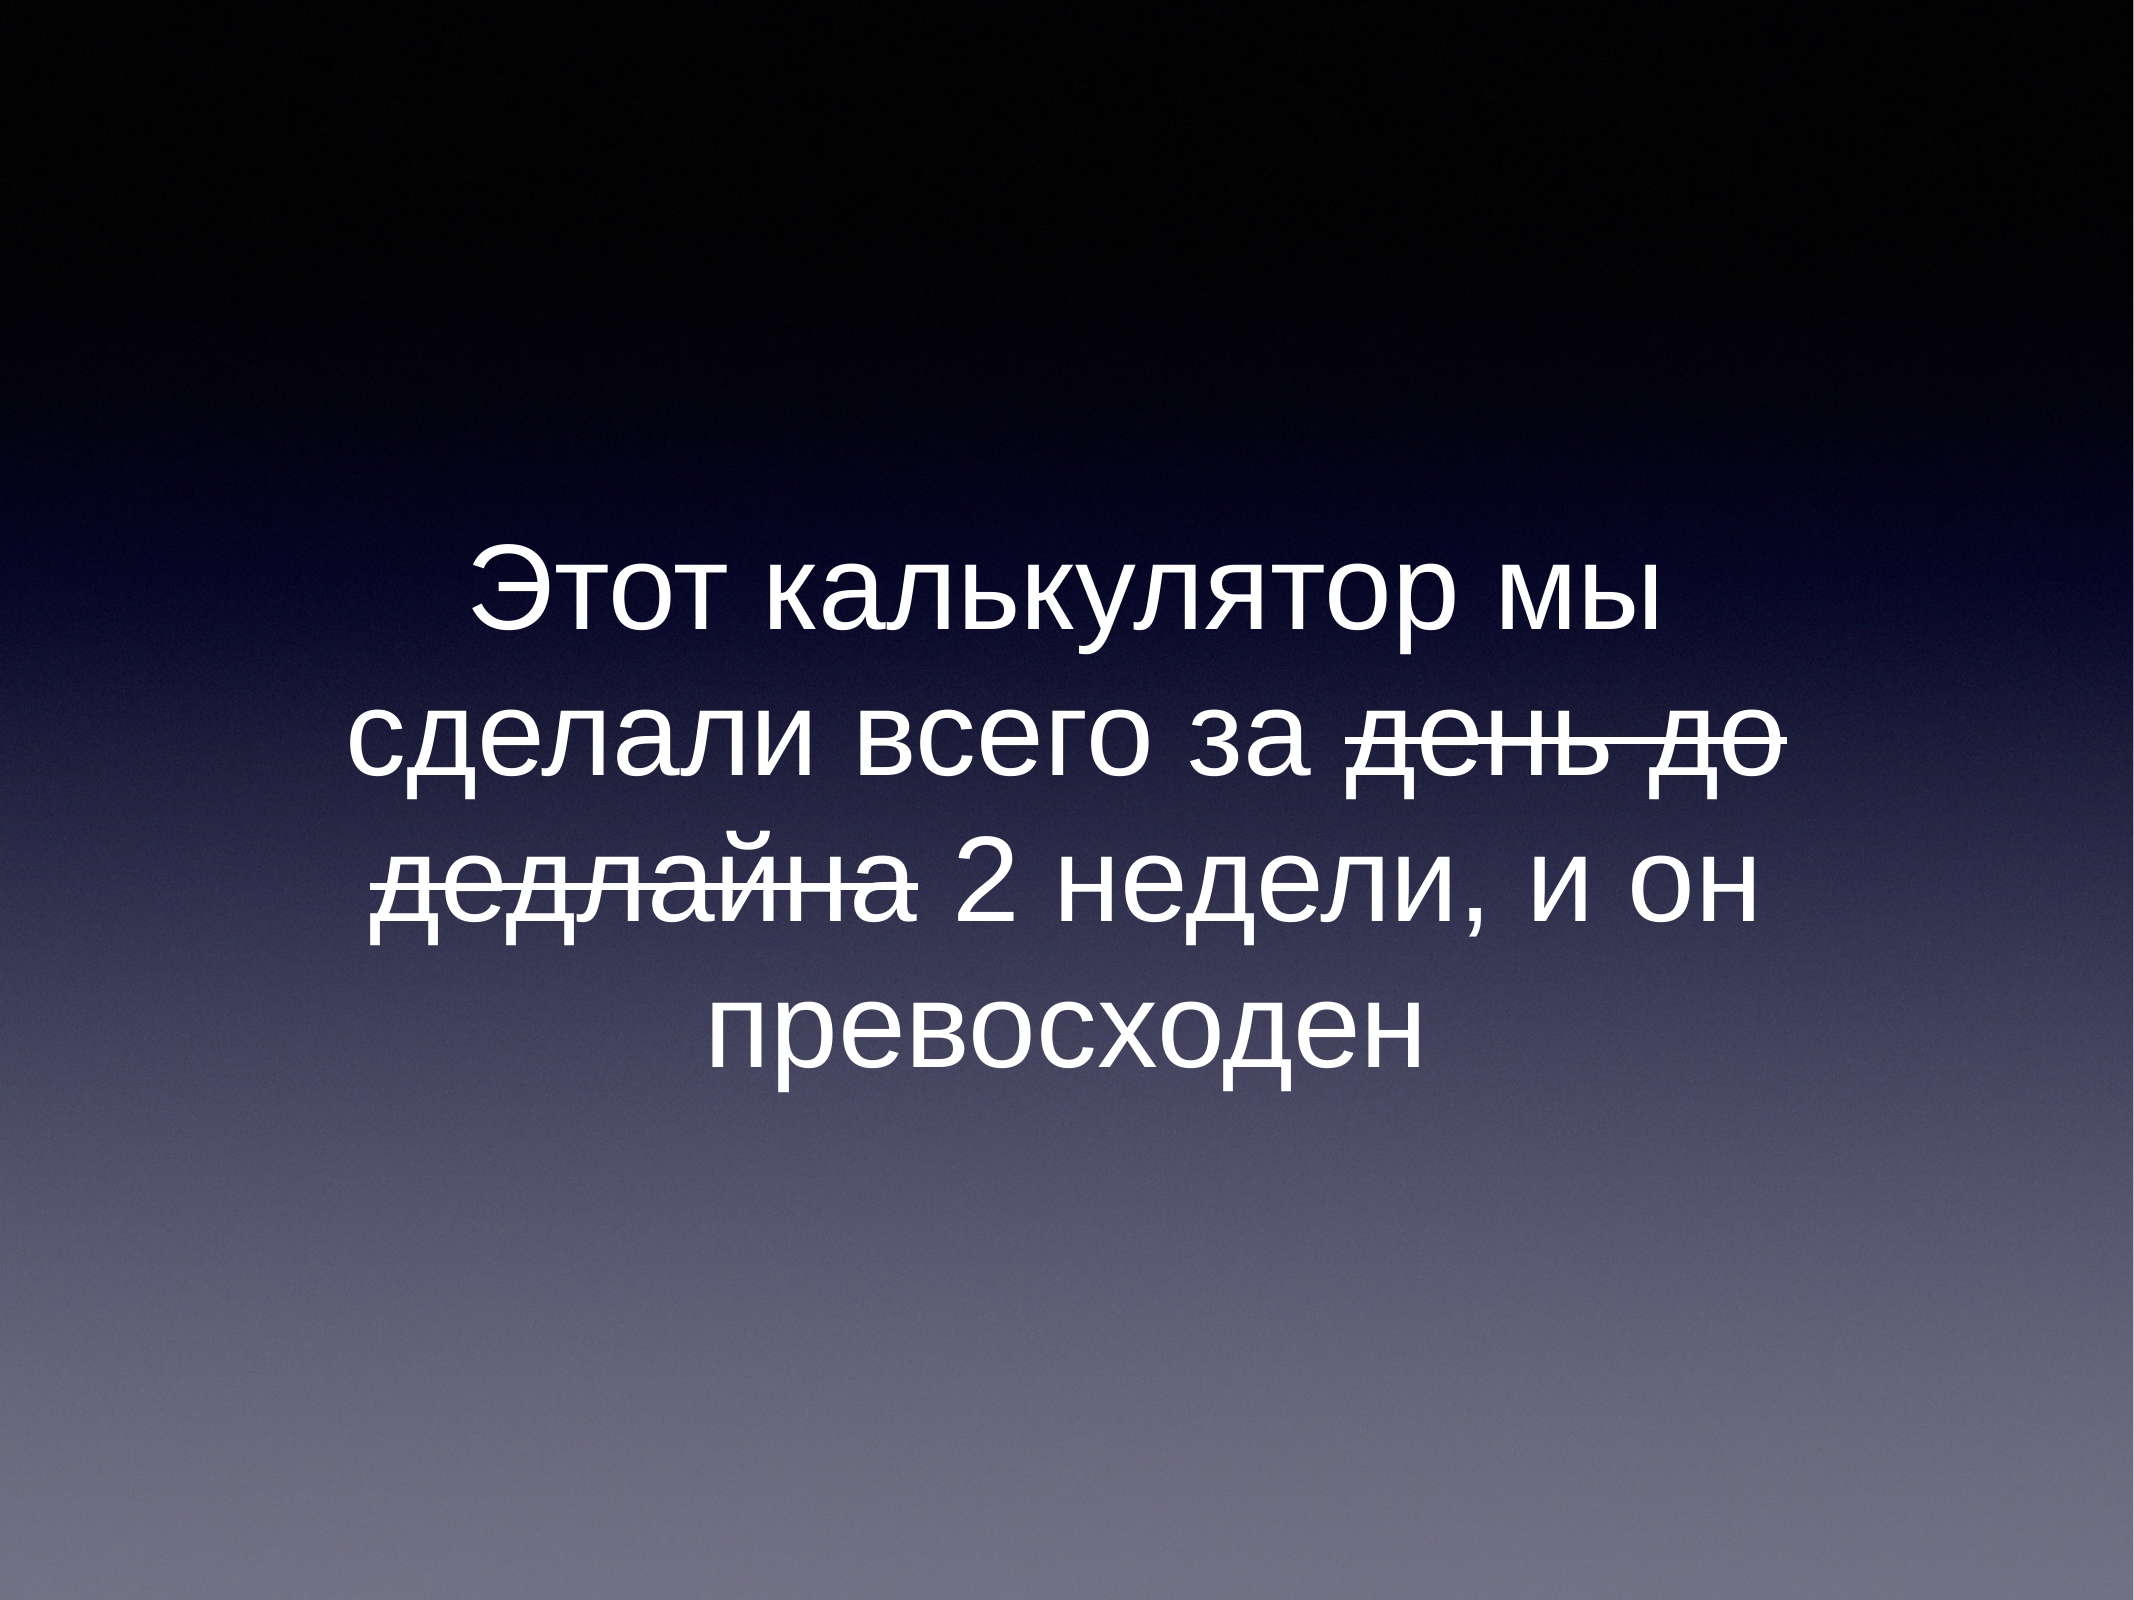

# Этот калькулятор мы сделали всего за день до дедлайна 2 недели, и он превосходен